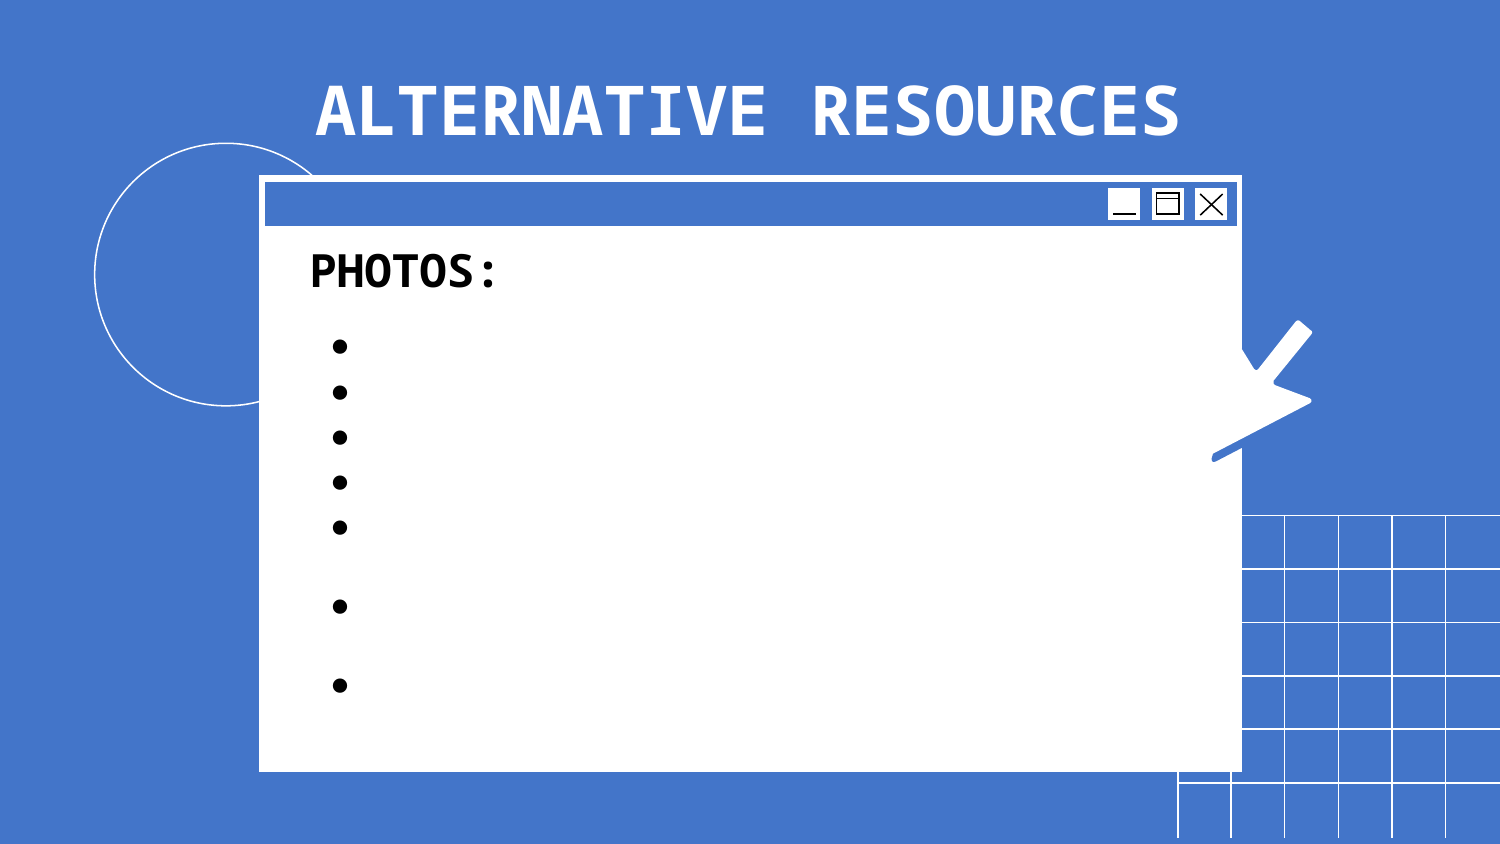

# ALTERNATIVE RESOURCES
PHOTOS:
Cyber monday shopping sales
Cyber monday retail sales
Cyber monday shopping
Cyber monday sales
Woman holding laptop her lap shopping bags
Woman getting ready buy new stuff during cyber monday event
Top cyber monday event sale elements